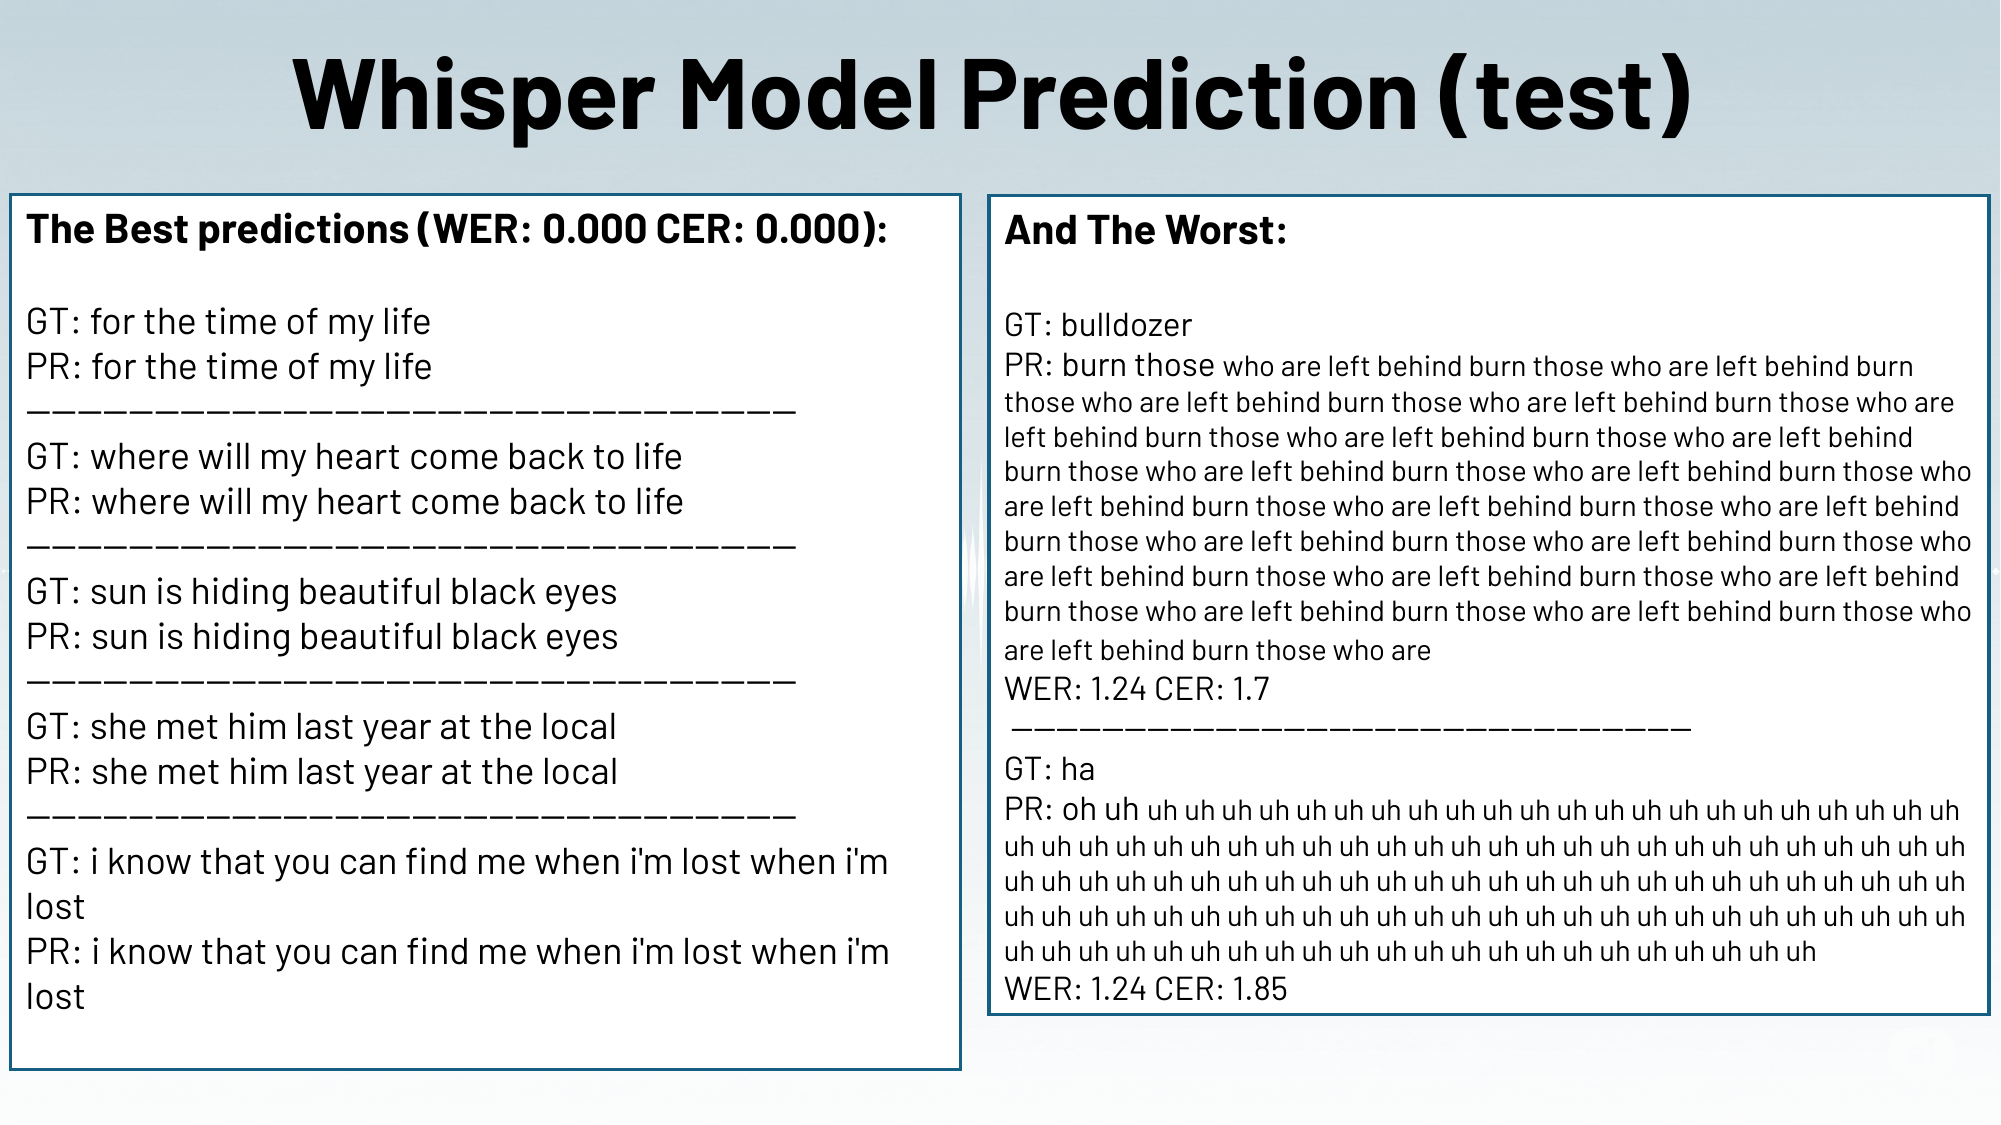

Whisper Model Prediction (test)
The Best predictions (WER: 0.000 CER: 0.000):

GT: for the time of my life
PR: for the time of my life
------------------------------------------------------------
GT: where will my heart come back to life
PR: where will my heart come back to life
------------------------------------------------------------
GT: sun is hiding beautiful black eyes
PR: sun is hiding beautiful black eyes
------------------------------------------------------------
GT: she met him last year at the local
PR: she met him last year at the local
------------------------------------------------------------
GT: i know that you can find me when i'm lost when i'm lost
PR: i know that you can find me when i'm lost when i'm lost

And The Worst:

GT: bulldozer
PR: burn those who are left behind burn those who are left behind burn those who are left behind burn those who are left behind burn those who are left behind burn those who are left behind burn those who are left behind burn those who are left behind burn those who are left behind burn those who are left behind burn those who are left behind burn those who are left behind burn those who are left behind burn those who are left behind burn those who are left behind burn those who are left behind burn those who are left behind burn those who are left behind burn those who are left behind burn those who are left behind burn those who are
WER: 1.24 CER: 1.7
 ------------------------------------------------------------
GT: ha
PR: oh uh uh uh uh uh uh uh uh uh uh uh uh uh uh uh uh uh uh uh uh uh uh uh uh uh uh uh uh uh uh uh uh uh uh uh uh uh uh uh uh uh uh uh uh uh uh uh uh uh uh uh uh uh uh uh uh uh uh uh uh uh uh uh uh uh uh uh uh uh uh uh uh uh uh uh uh uh uh uh uh uh uh uh uh uh uh uh uh uh uh uh uh uh uh uh uh uh uh uh uh uh uh uh uh uh uh uh uh uh uh uh uh uh uh uh uh uh uh uh uh uh uh uh
WER: 1.24 CER: 1.85